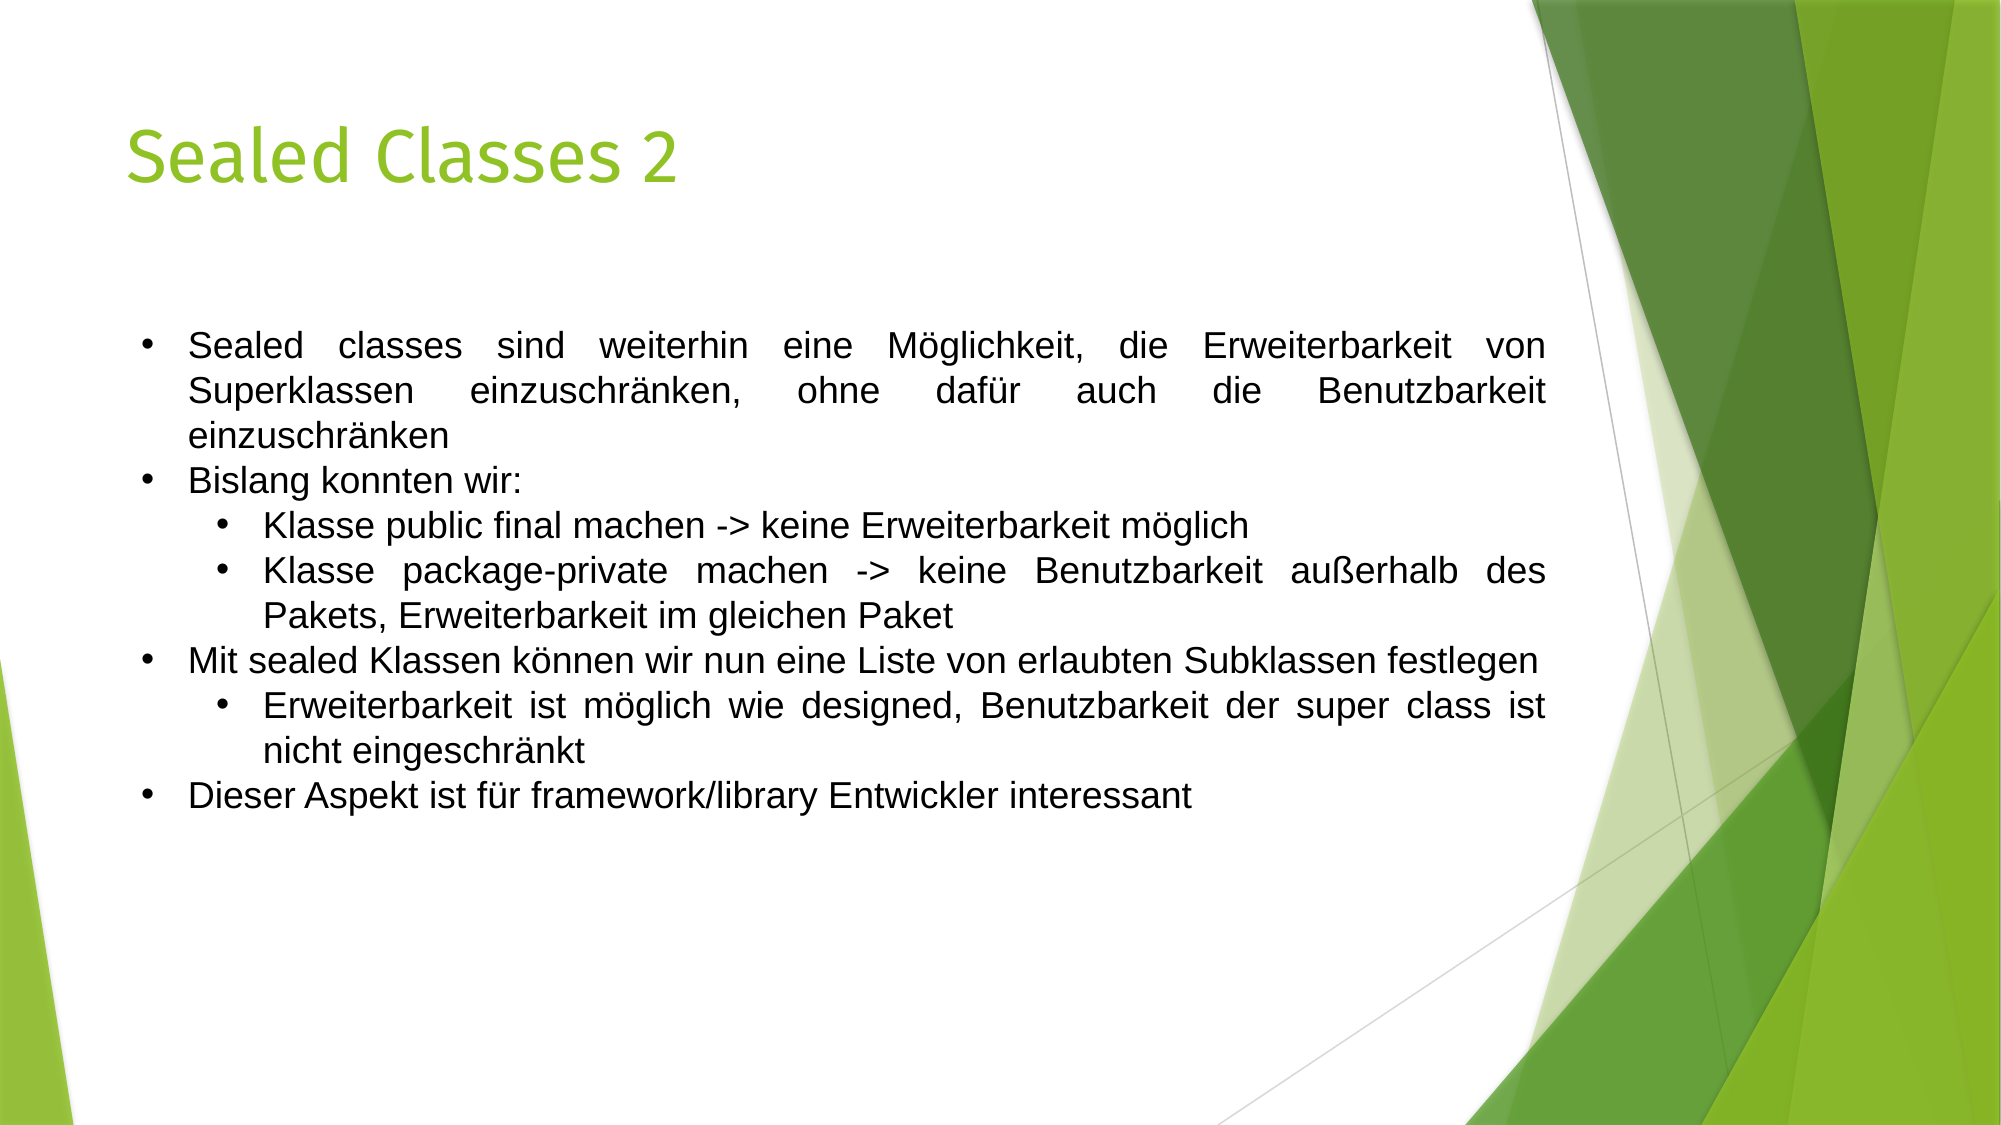

# Sealed Classes 2
Sealed classes sind weiterhin eine Möglichkeit, die Erweiterbarkeit von Superklassen einzuschränken, ohne dafür auch die Benutzbarkeit einzuschränken
Bislang konnten wir:
Klasse public final machen -> keine Erweiterbarkeit möglich
Klasse package-private machen -> keine Benutzbarkeit außerhalb des Pakets, Erweiterbarkeit im gleichen Paket
Mit sealed Klassen können wir nun eine Liste von erlaubten Subklassen festlegen
Erweiterbarkeit ist möglich wie designed, Benutzbarkeit der super class ist nicht eingeschränkt
Dieser Aspekt ist für framework/library Entwickler interessant